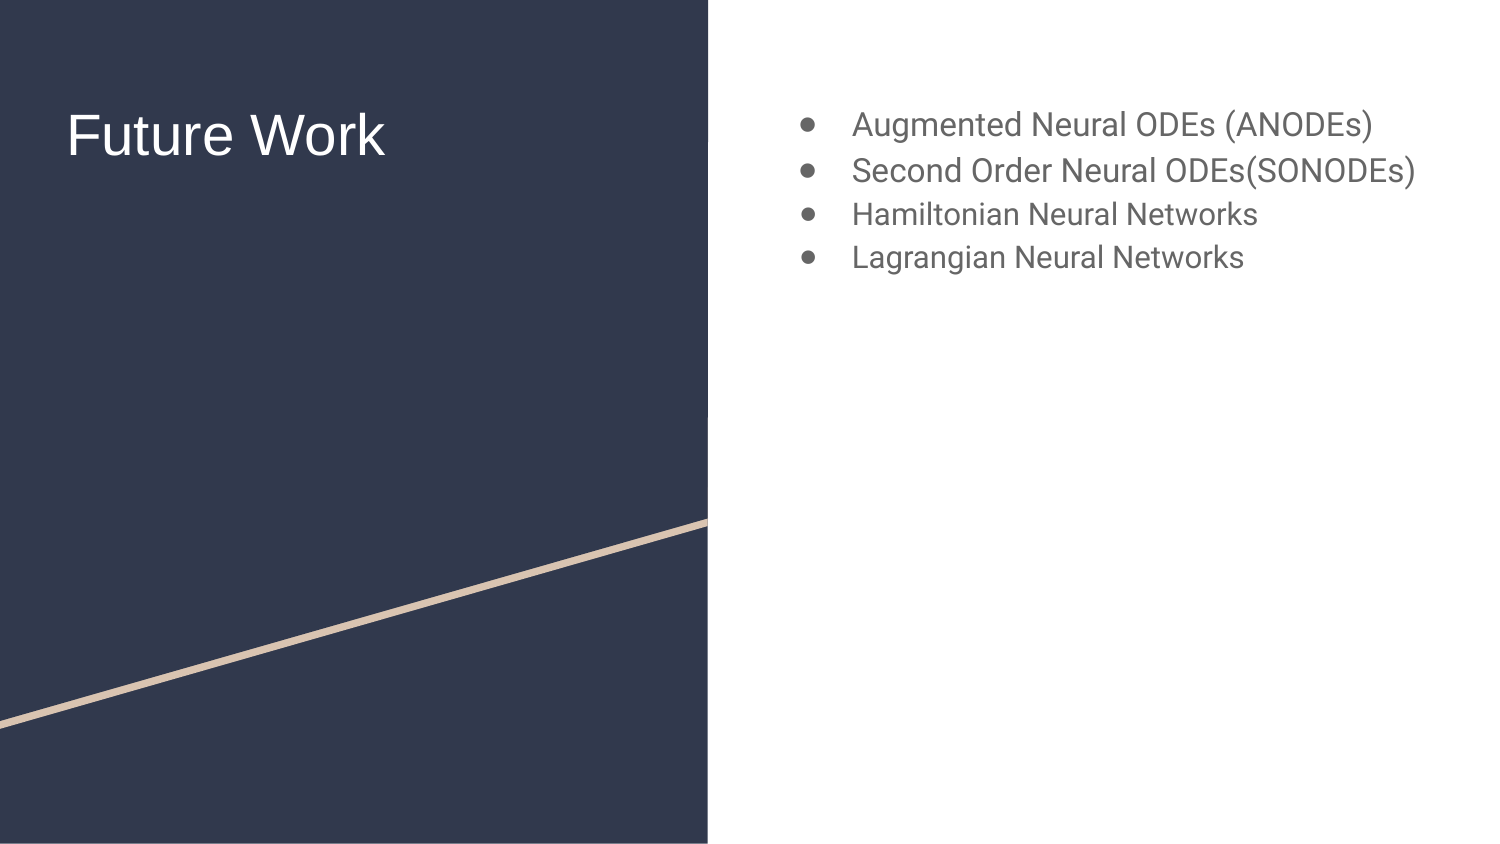

# Future Work
Augmented Neural ODEs (ANODEs)
Second Order Neural ODEs(SONODEs)
Hamiltonian Neural Networks
Lagrangian Neural Networks